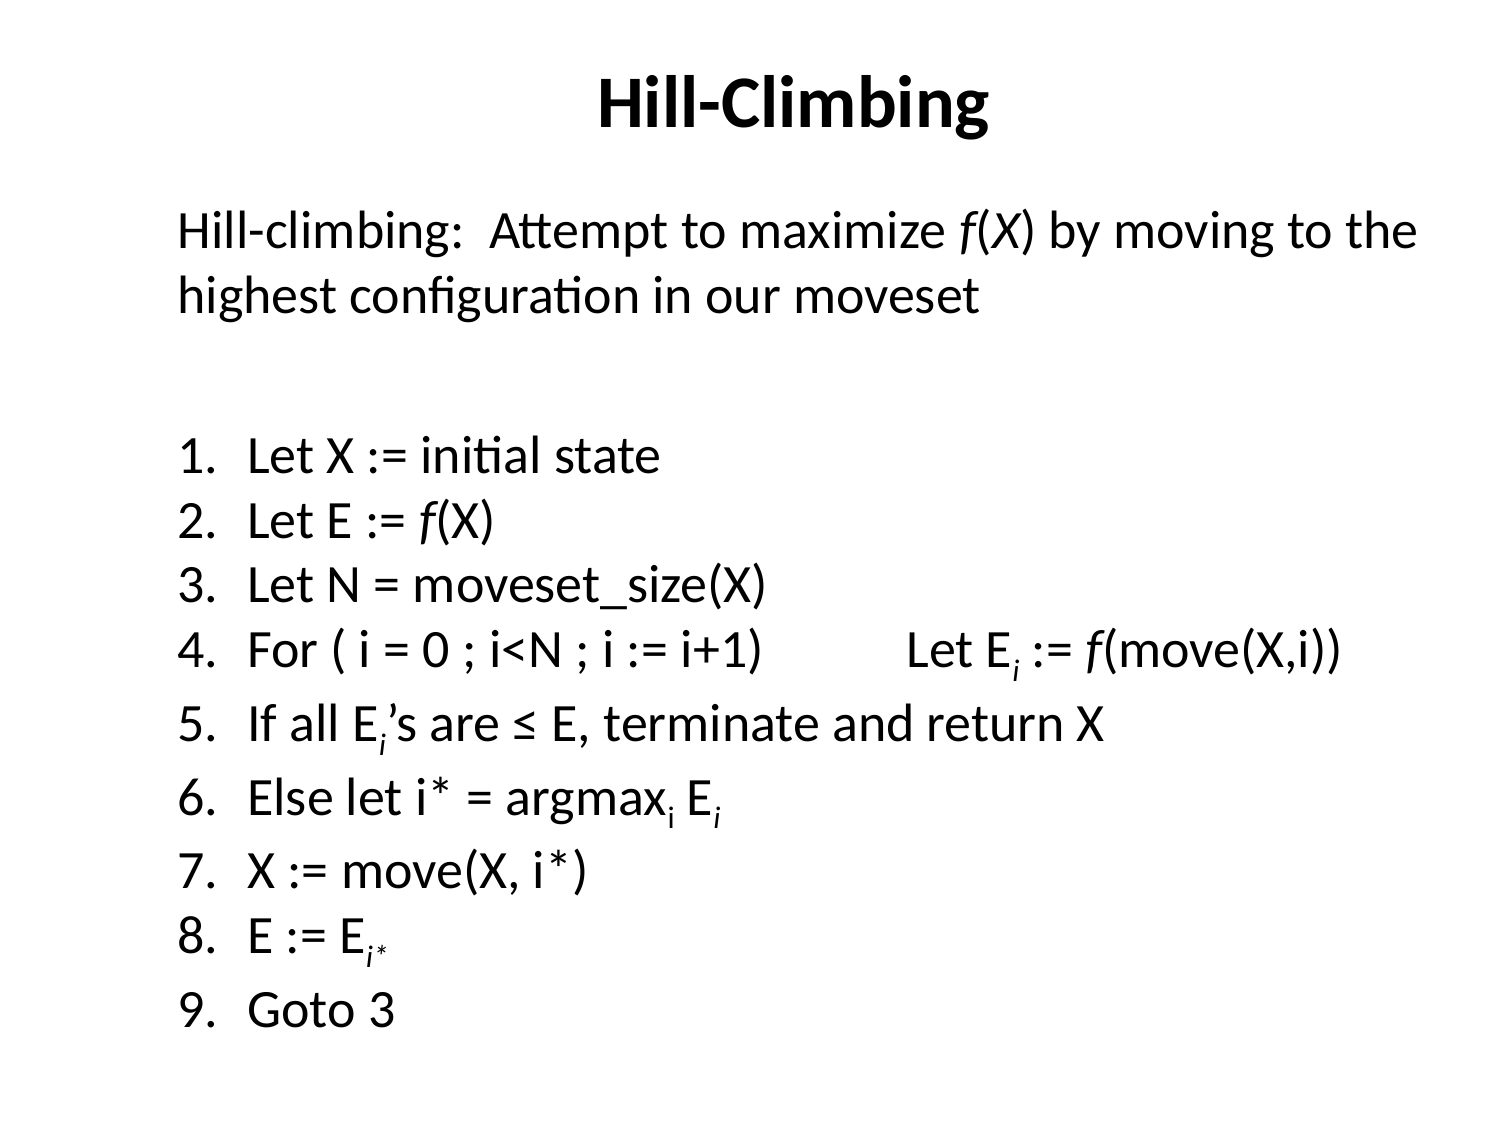

# Hill-Climbing
Hill-climbing:  Attempt to maximize f(X) by moving to the highest configuration in our moveset

   Let X := initial state
   Let E := f(X)
   Let N = moveset_size(X)
   For ( i = 0 ; i<N ; i := i+1) 					Let Ei := f(move(X,i))
   If all Ei’s are ≤ E, terminate and return X
   Else let i* = argmaxi Ei
   X := move(X, i*)
   E := Ei*
   Goto 3